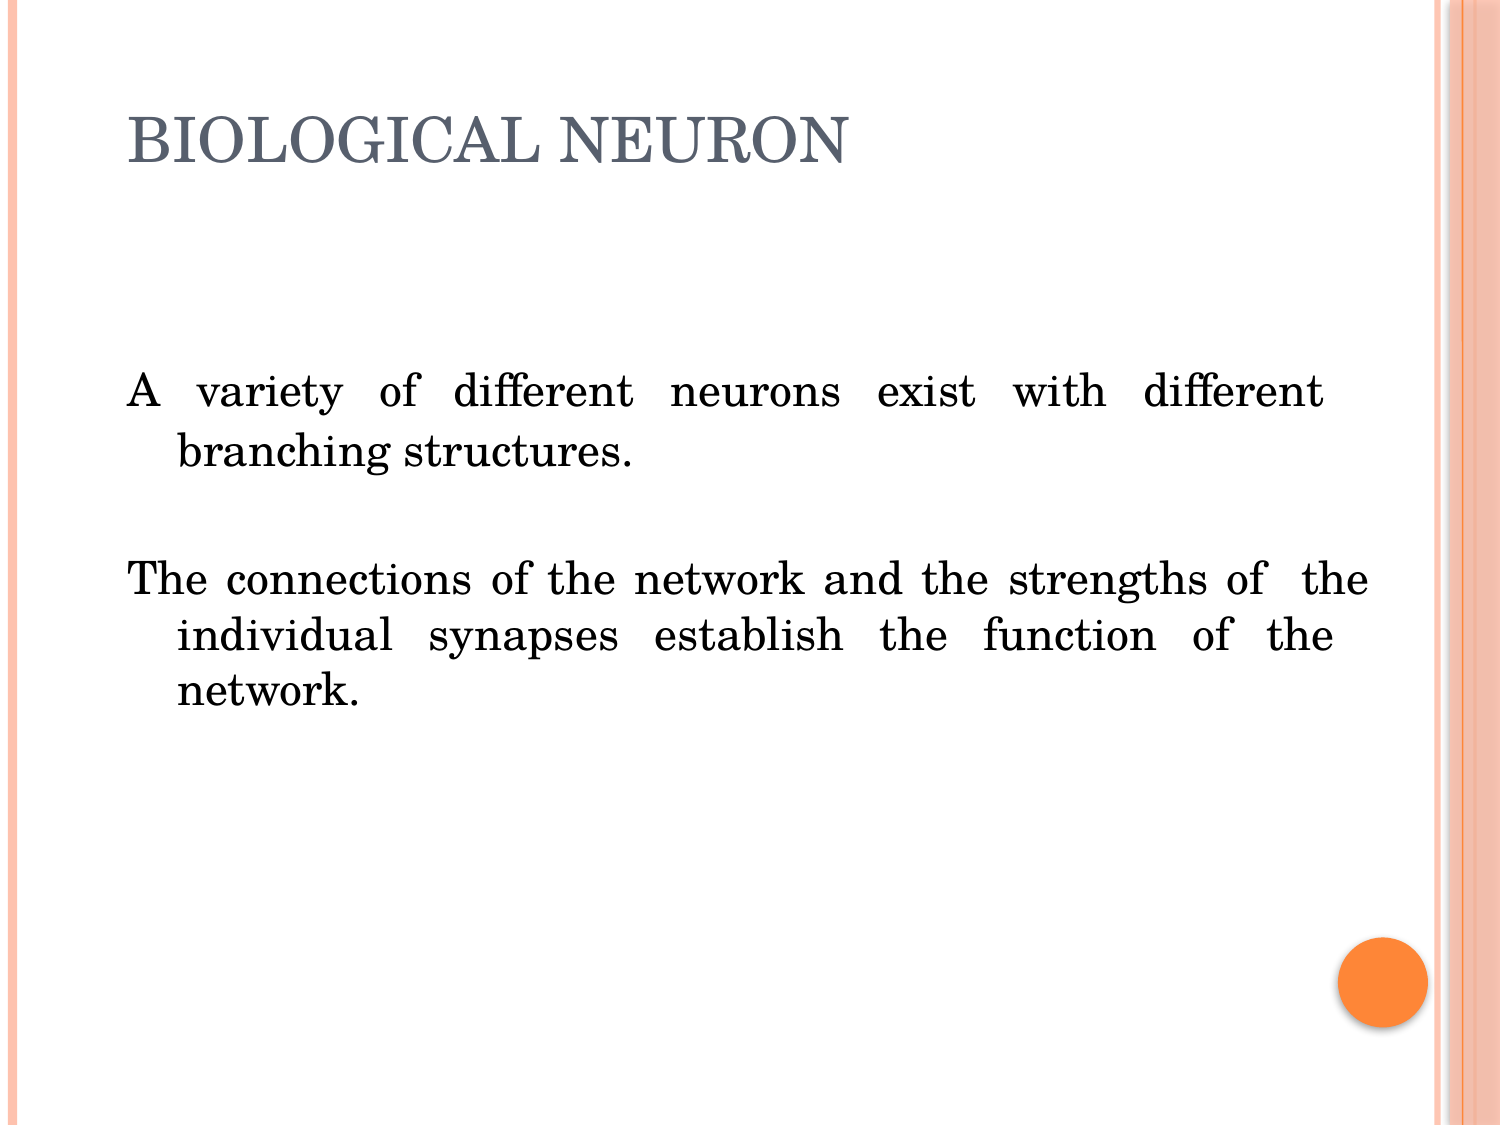

# Biological Neuron
A variety of different neurons exist with different  branching structures.

The connections of the network and the strengths of  the individual synapses establish the function of the  network.